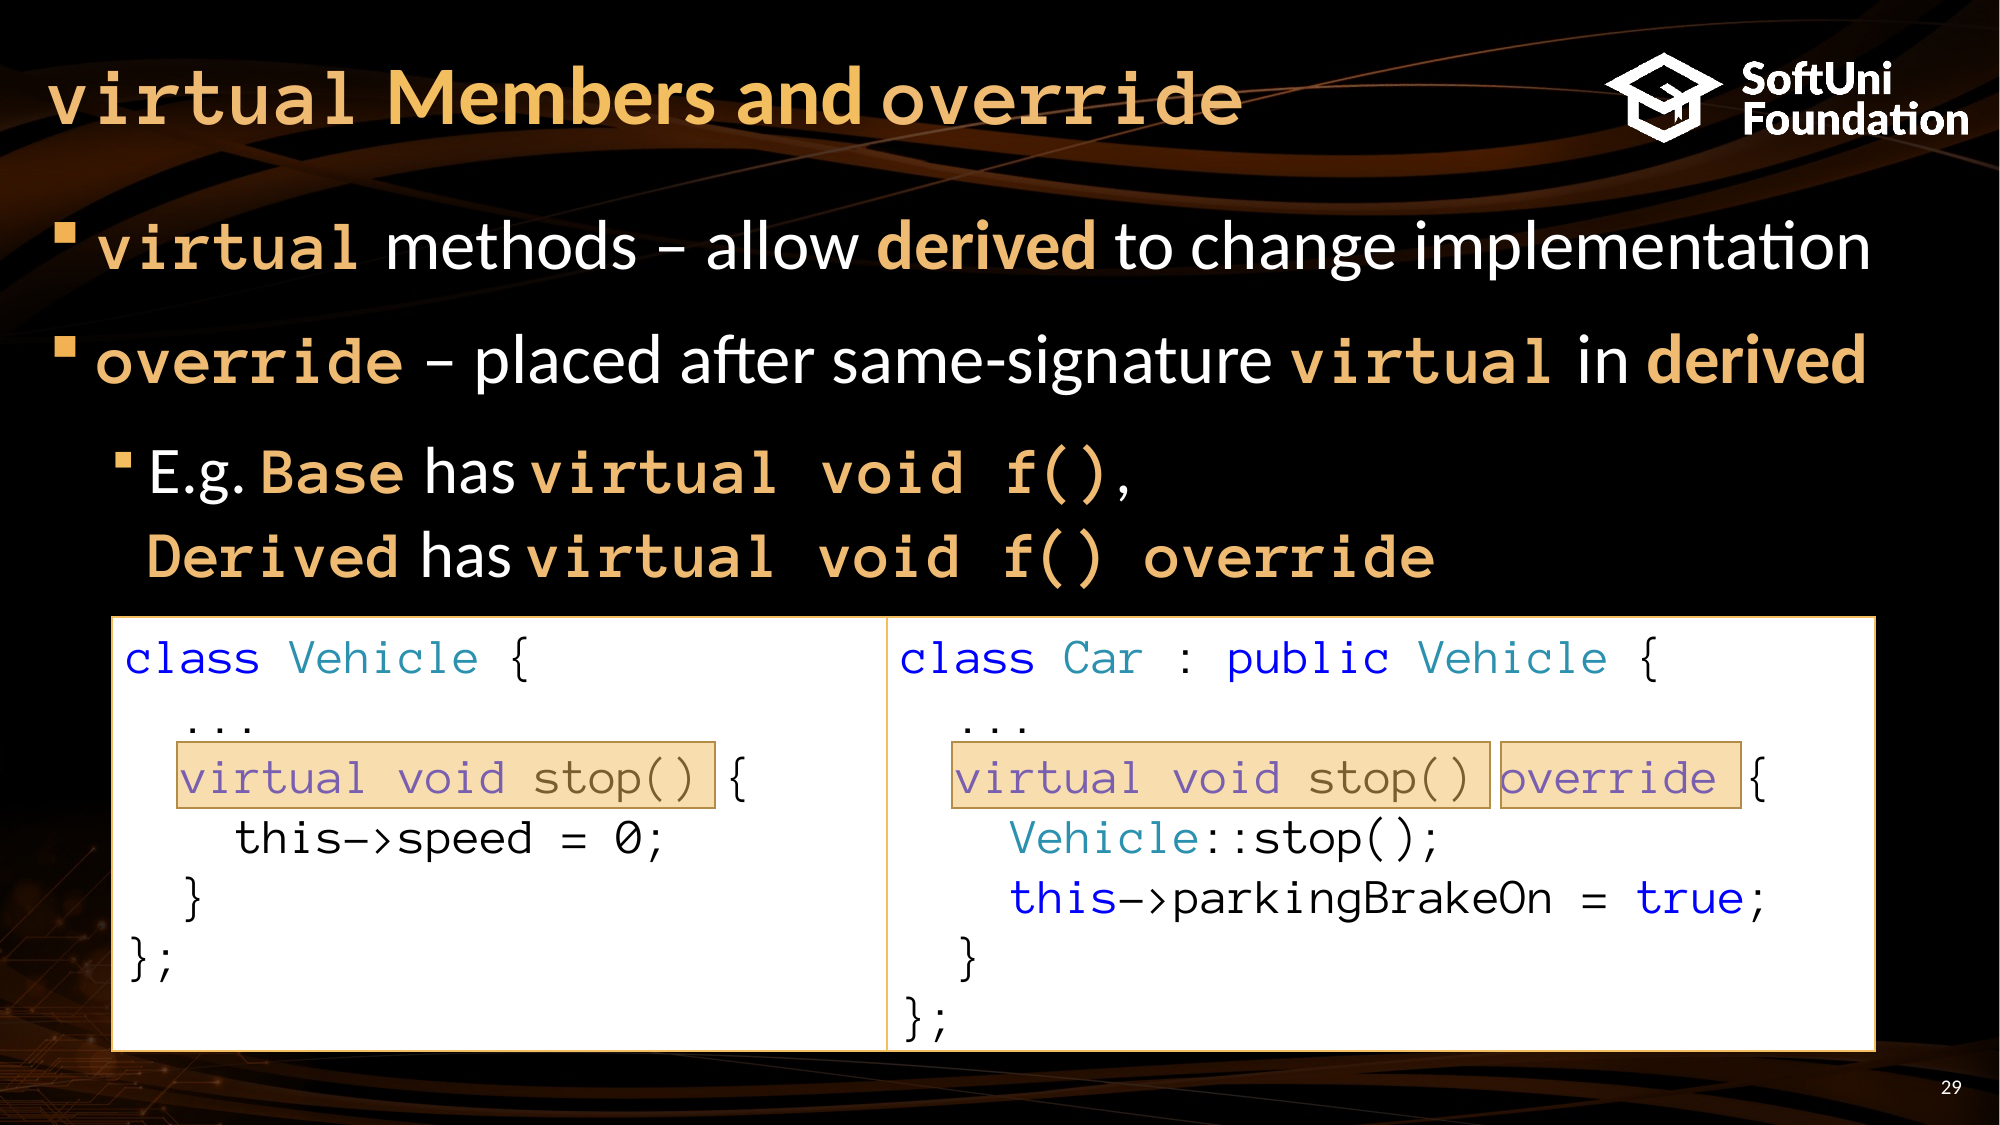

# virtual Members and override
virtual methods – allow derived to change implementation
override – placed after same-signature virtual in derived
E.g. Base has virtual void f(),
Derived has virtual void f() override

class Vehicle {
  ...
  virtual void stop() {
    this->speed = 0;
  }
};

class Car : public Vehicle {
  ...
  virtual void stop() override {
    Vehicle::stop();
    this->parkingBrakeOn = true;
  }
};

29